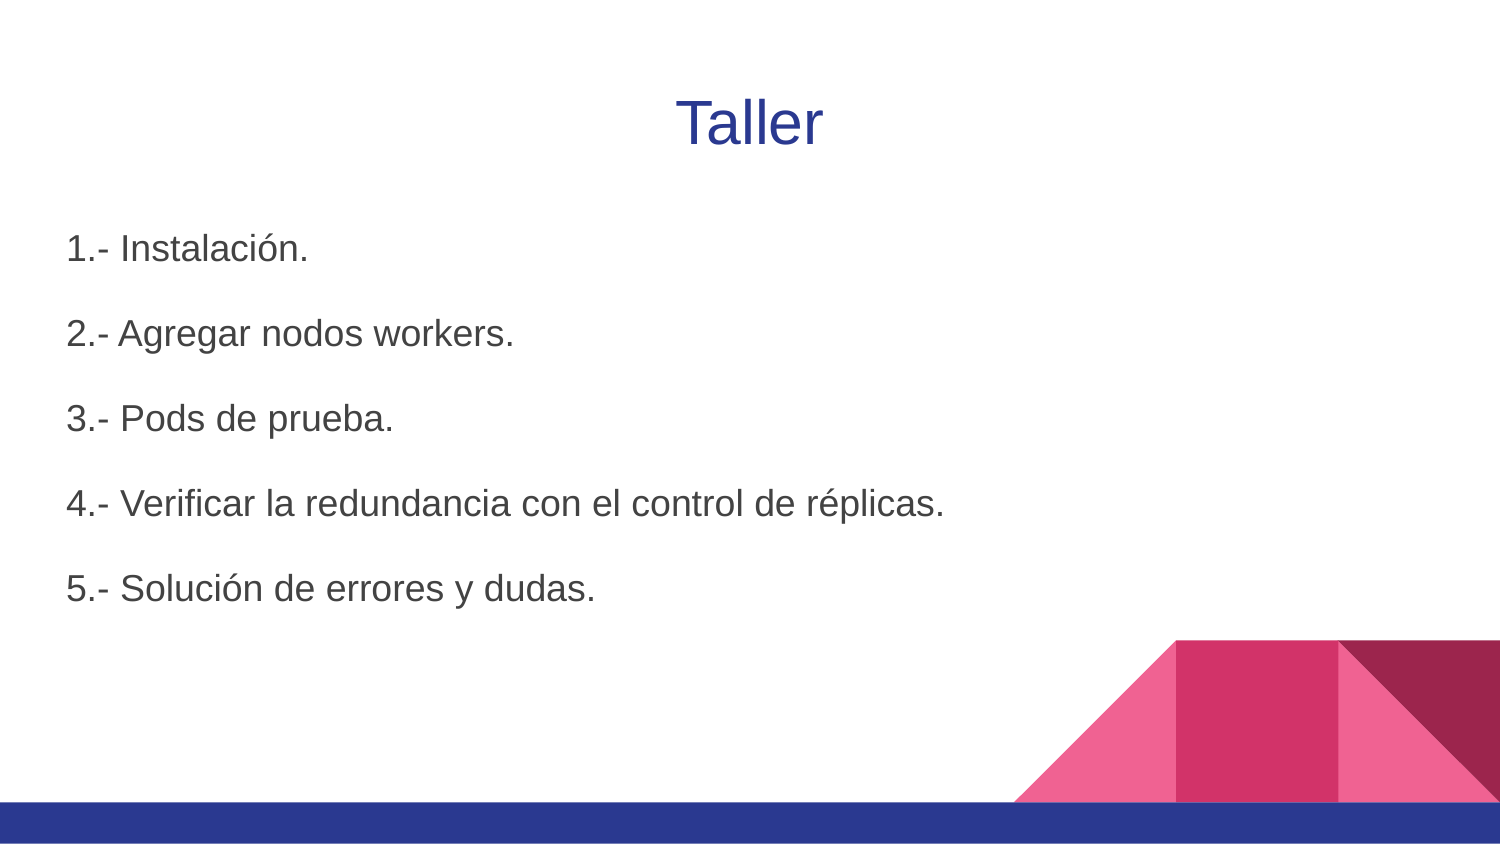

# Taller
1.- Instalación.
2.- Agregar nodos workers.
3.- Pods de prueba.
4.- Verificar la redundancia con el control de réplicas.
5.- Solución de errores y dudas.